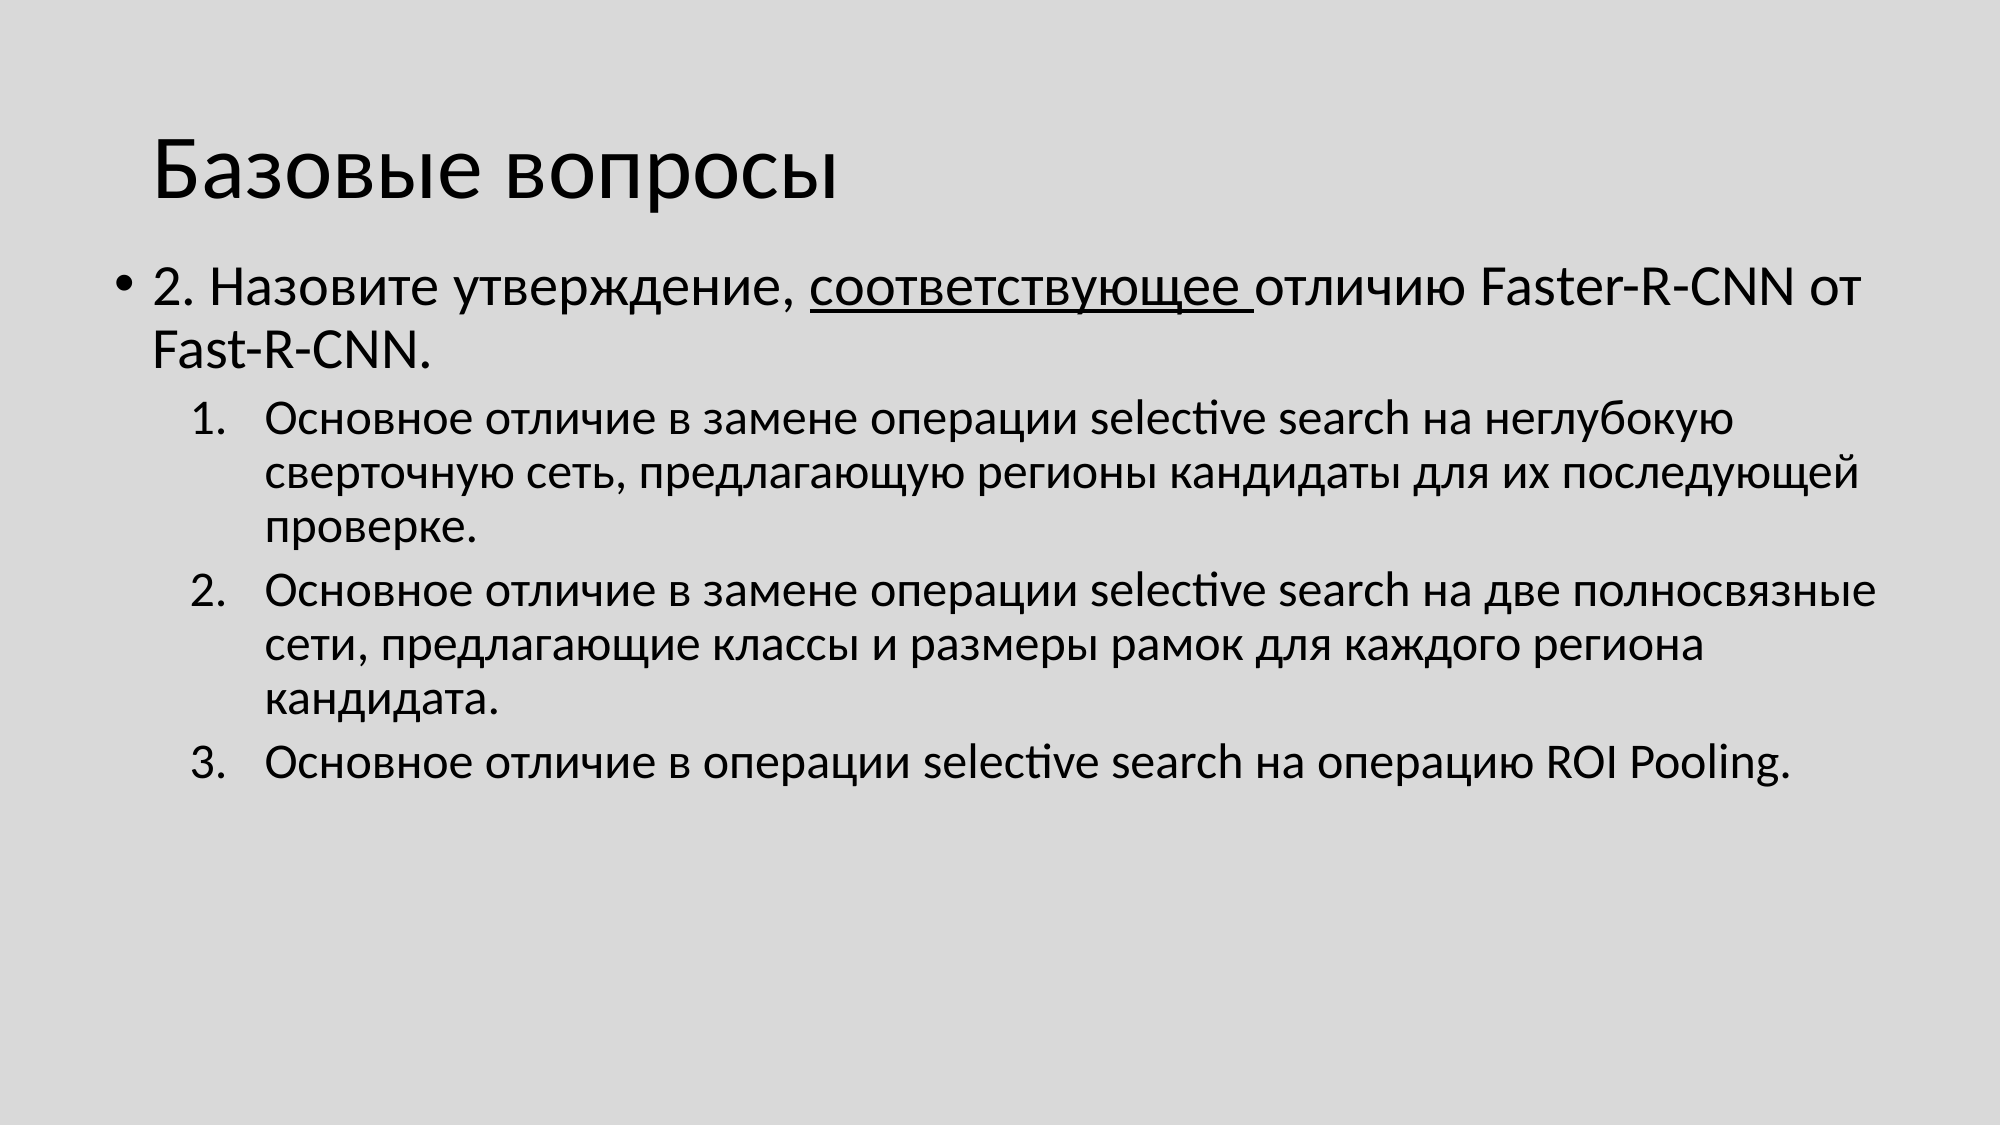

# Базовые вопросы
2. Назовите утверждение, соответствующее отличию Faster-R-CNN от Fast-R-CNN.
Основное отличие в замене операции selective search на неглубокую сверточную сеть, предлагающую регионы кандидаты для их последующей проверке.
Основное отличие в замене операции selective search на две полносвязные сети, предлагающие классы и размеры рамок для каждого региона кандидата.
Основное отличие в операции selective search на операцию ROI Pooling.